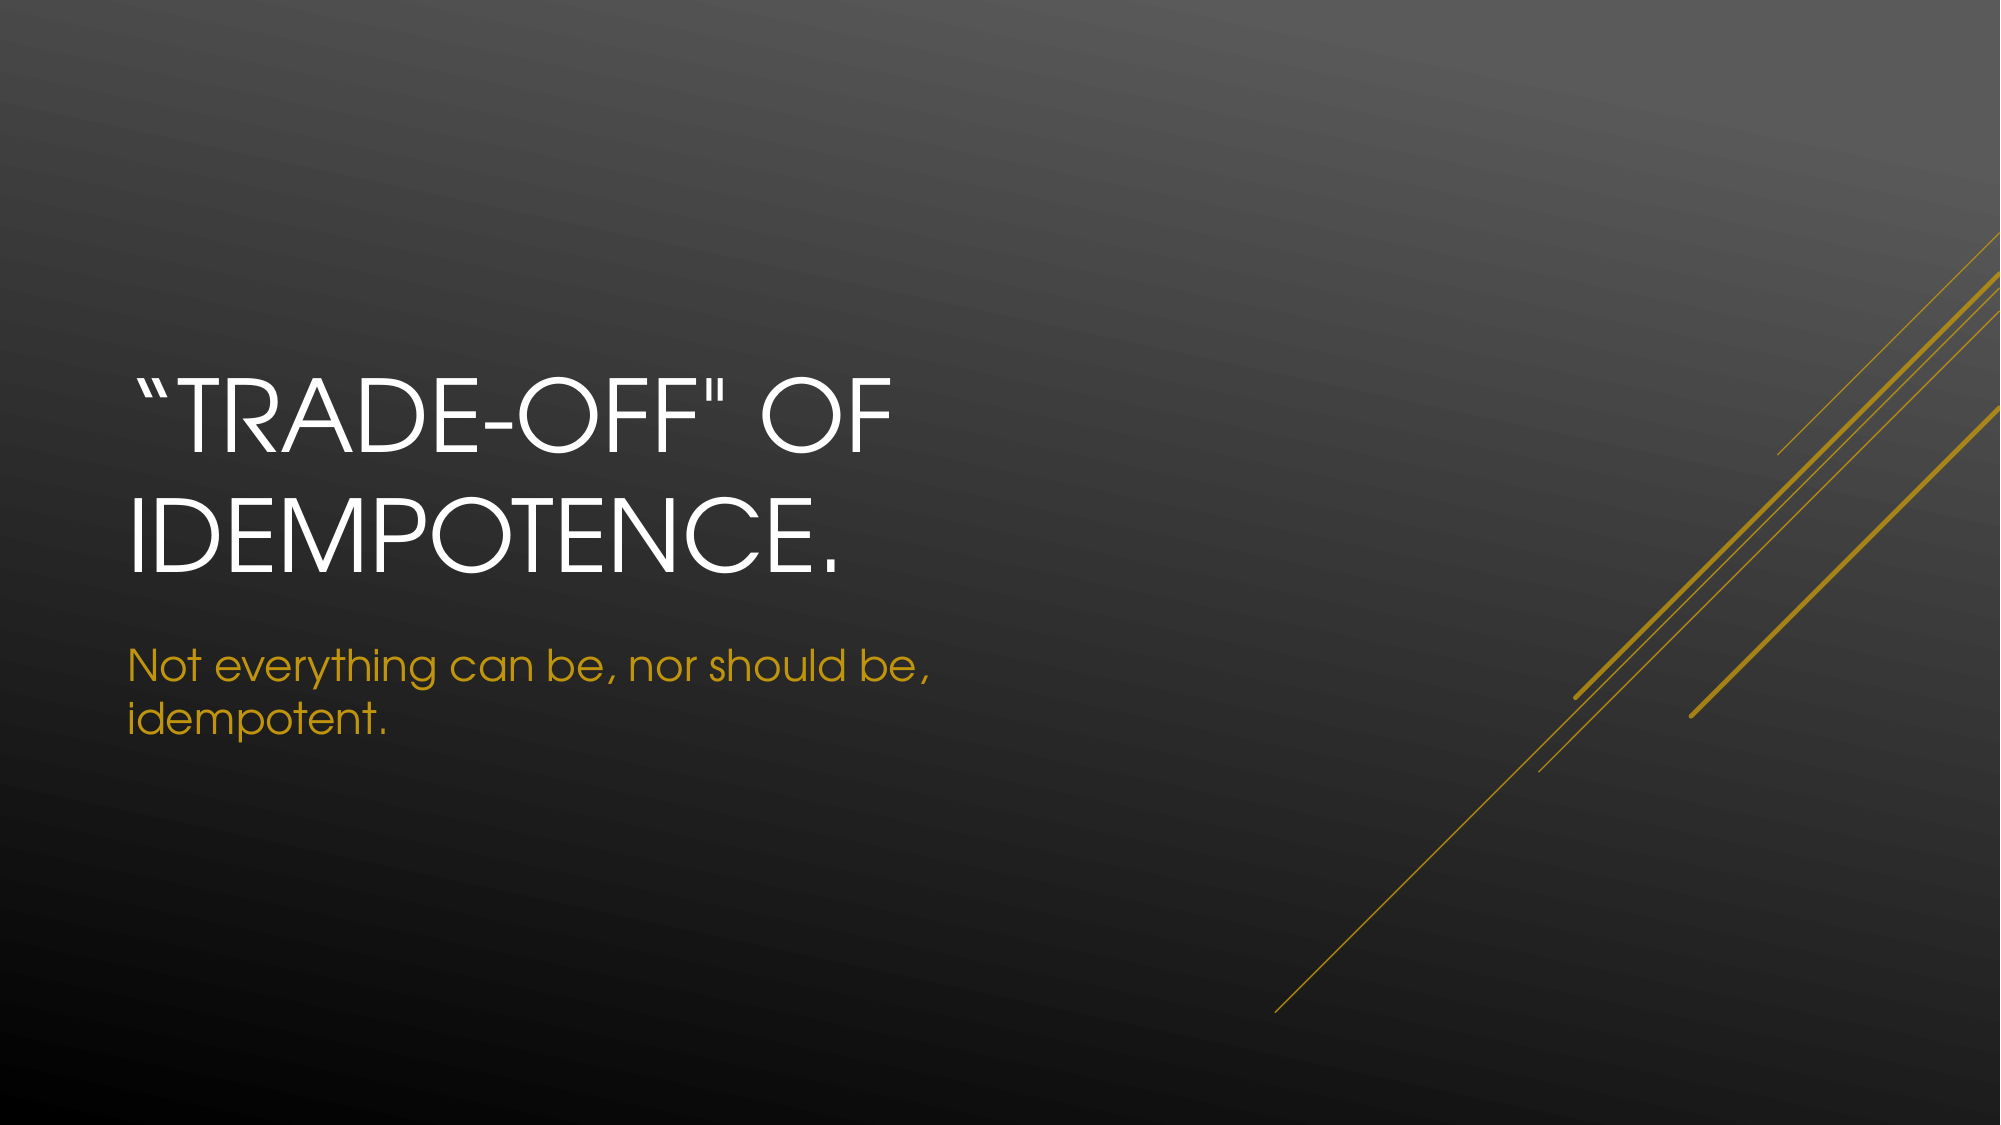

# “Trade-off" of idempotence.
Not everything can be, nor should be, idempotent.